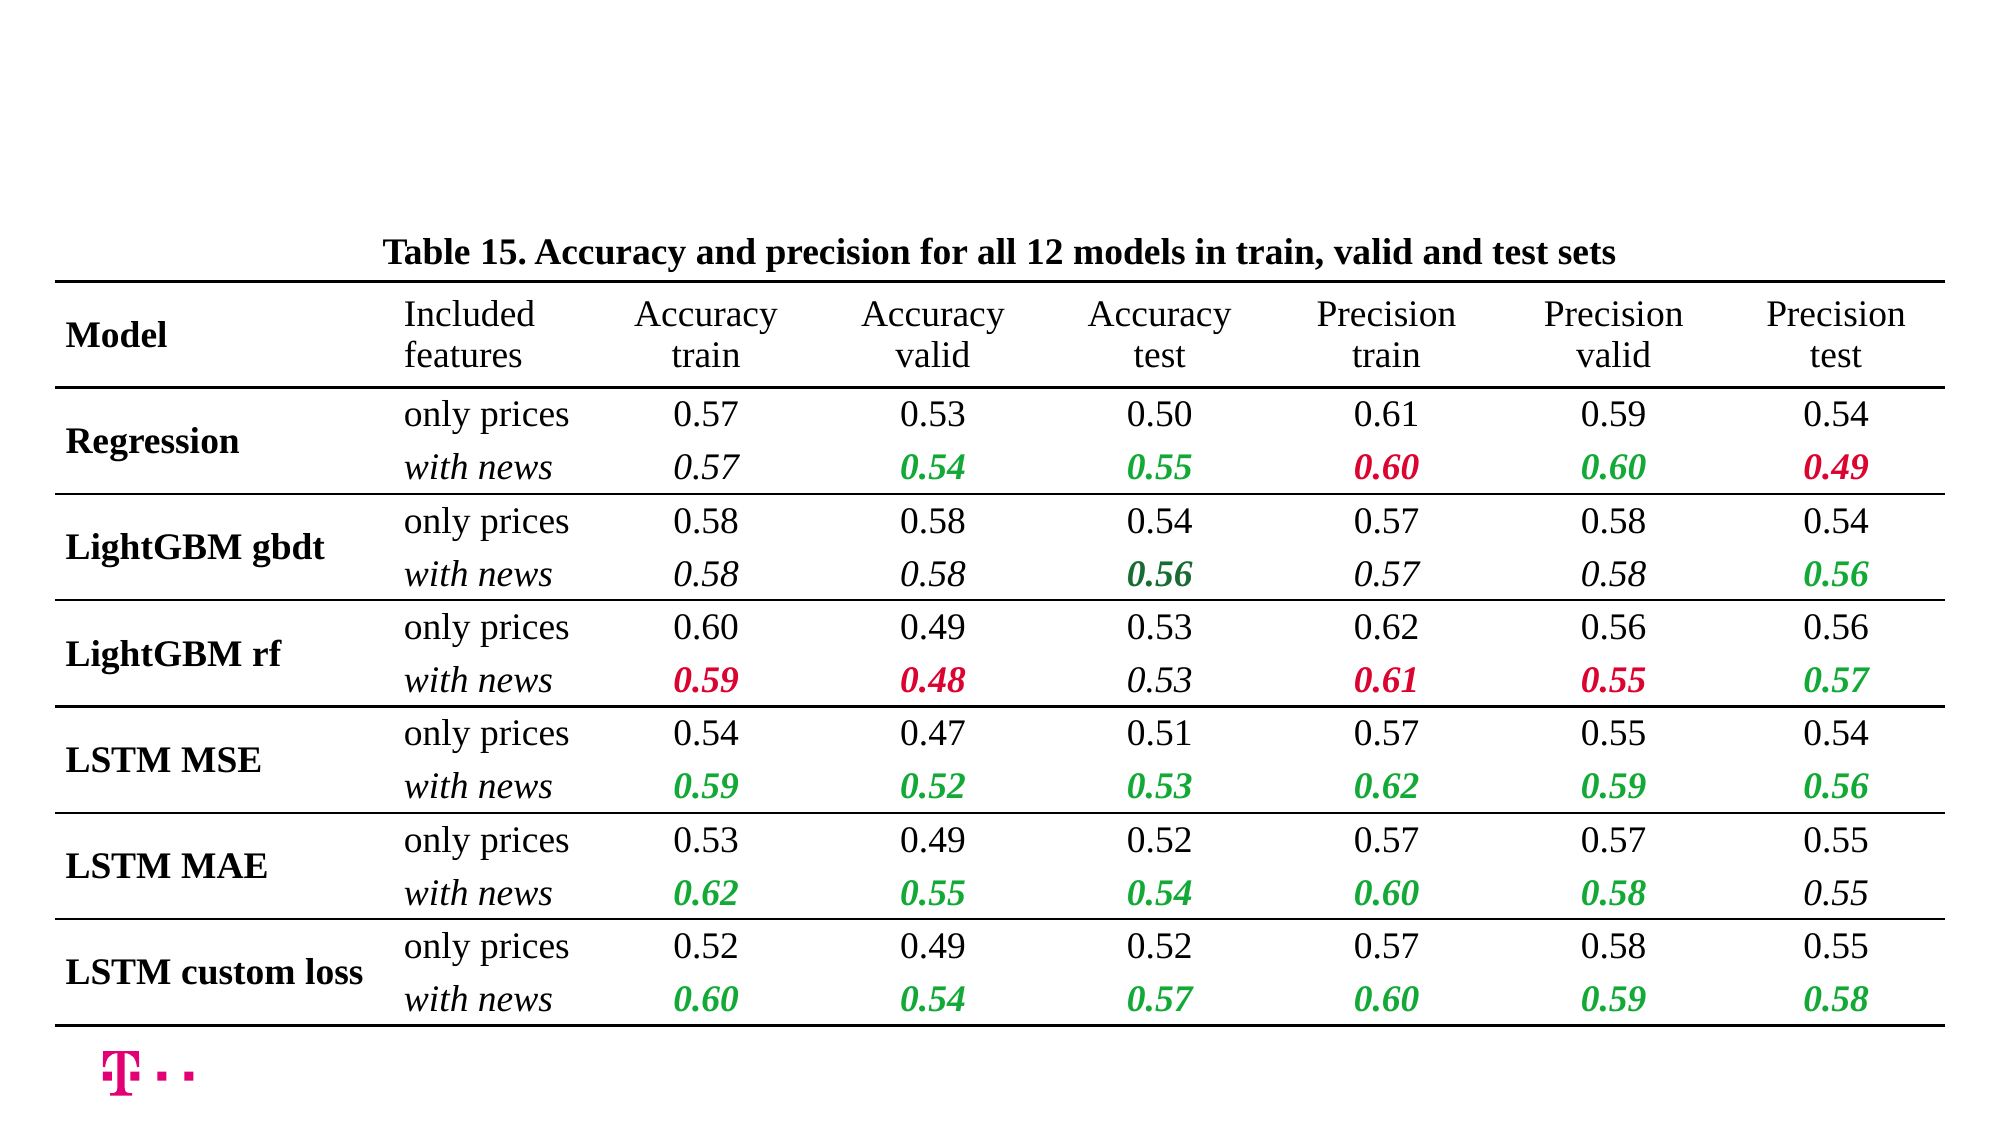

#
| Table 15. Accuracy and precision for all 12 models in train, valid and test sets |  |  |  |  |  |  |  |
| --- | --- | --- | --- | --- | --- | --- | --- |
| Model | Included features | Accuracy train | Accuracy valid | Accuracy test | Precision train | Precision valid | Precision test |
| Regression | only prices | 0.57 | 0.53 | 0.50 | 0.61 | 0.59 | 0.54 |
|  | with news | 0.57 | 0.54 | 0.55 | 0.60 | 0.60 | 0.49 |
| LightGBM gbdt | only prices | 0.58 | 0.58 | 0.54 | 0.57 | 0.58 | 0.54 |
|  | with news | 0.58 | 0.58 | 0.56 | 0.57 | 0.58 | 0.56 |
| LightGBM rf | only prices | 0.60 | 0.49 | 0.53 | 0.62 | 0.56 | 0.56 |
|  | with news | 0.59 | 0.48 | 0.53 | 0.61 | 0.55 | 0.57 |
| LSTM MSE | only prices | 0.54 | 0.47 | 0.51 | 0.57 | 0.55 | 0.54 |
|  | with news | 0.59 | 0.52 | 0.53 | 0.62 | 0.59 | 0.56 |
| LSTM MAE | only prices | 0.53 | 0.49 | 0.52 | 0.57 | 0.57 | 0.55 |
|  | with news | 0.62 | 0.55 | 0.54 | 0.60 | 0.58 | 0.55 |
| LSTM custom loss | only prices | 0.52 | 0.49 | 0.52 | 0.57 | 0.58 | 0.55 |
|  | with news | 0.60 | 0.54 | 0.57 | 0.60 | 0.59 | 0.58 |